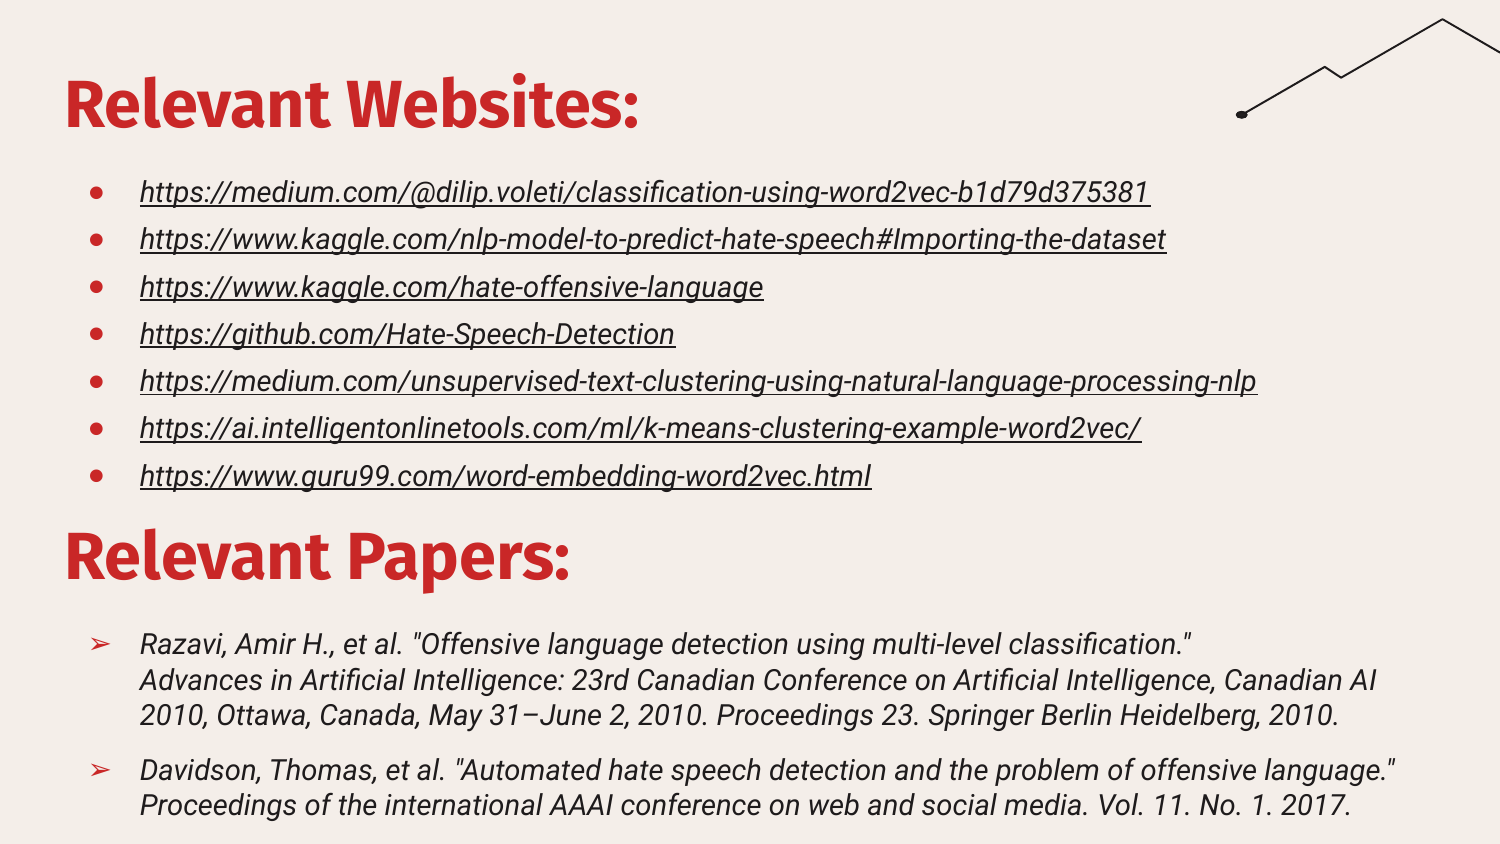

Relevant Websites:
https://medium.com/@dilip.voleti/classification-using-word2vec-b1d79d375381
https://www.kaggle.com/nlp-model-to-predict-hate-speech#Importing-the-dataset
https://www.kaggle.com/hate-offensive-language
https://github.com/Hate-Speech-Detection
https://medium.com/unsupervised-text-clustering-using-natural-language-processing-nlp
https://ai.intelligentonlinetools.com/ml/k-means-clustering-example-word2vec/
https://www.guru99.com/word-embedding-word2vec.html
Relevant Papers:
Razavi, Amir H., et al. "Offensive language detection using multi-level classification."
Advances in Artificial Intelligence: 23rd Canadian Conference on Artificial Intelligence, Canadian AI 2010, Ottawa, Canada, May 31–June 2, 2010. Proceedings 23. Springer Berlin Heidelberg, 2010.
Davidson, Thomas, et al. "Automated hate speech detection and the problem of offensive language."
Proceedings of the international AAAI conference on web and social media. Vol. 11. No. 1. 2017.